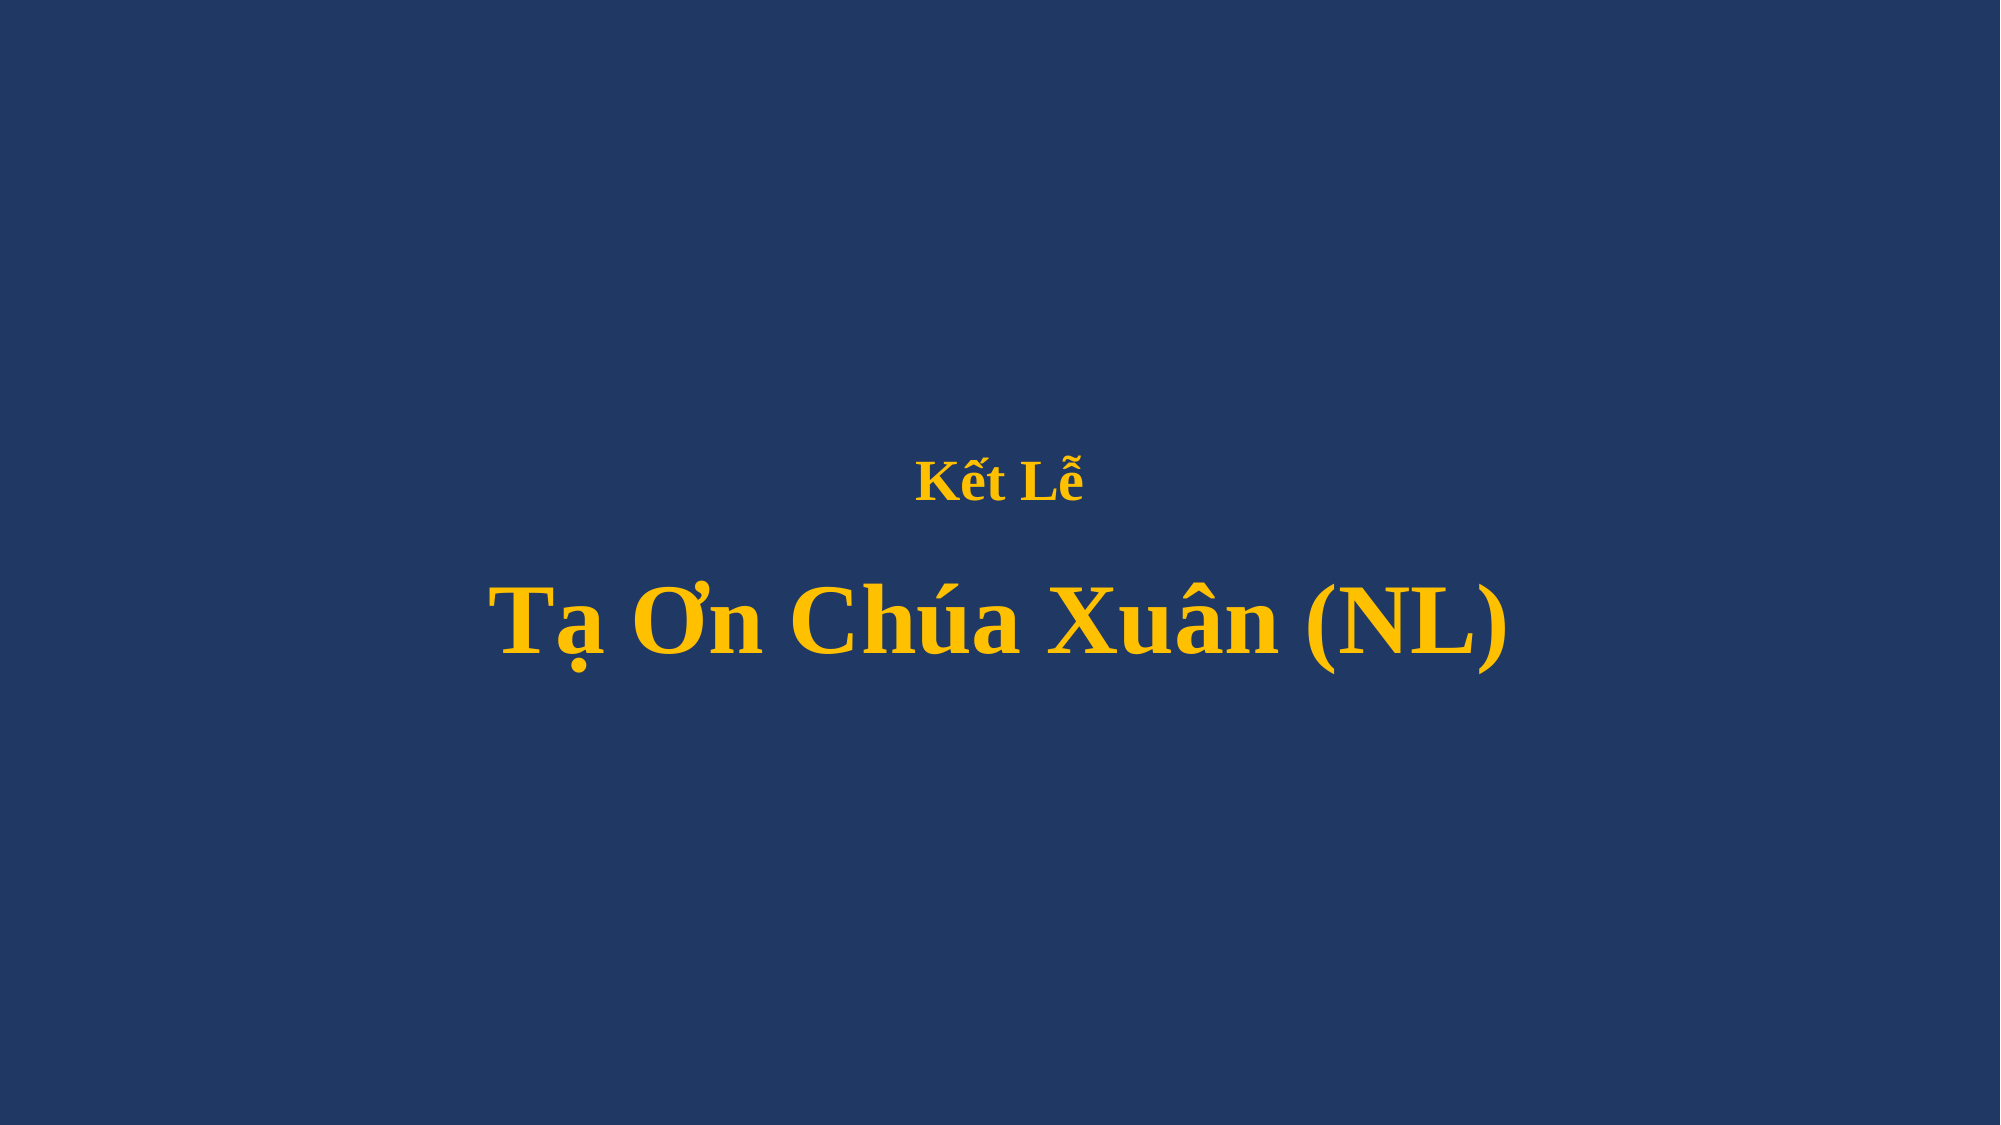

# Kết Lễ Tạ Ơn Chúa Xuân (NL)